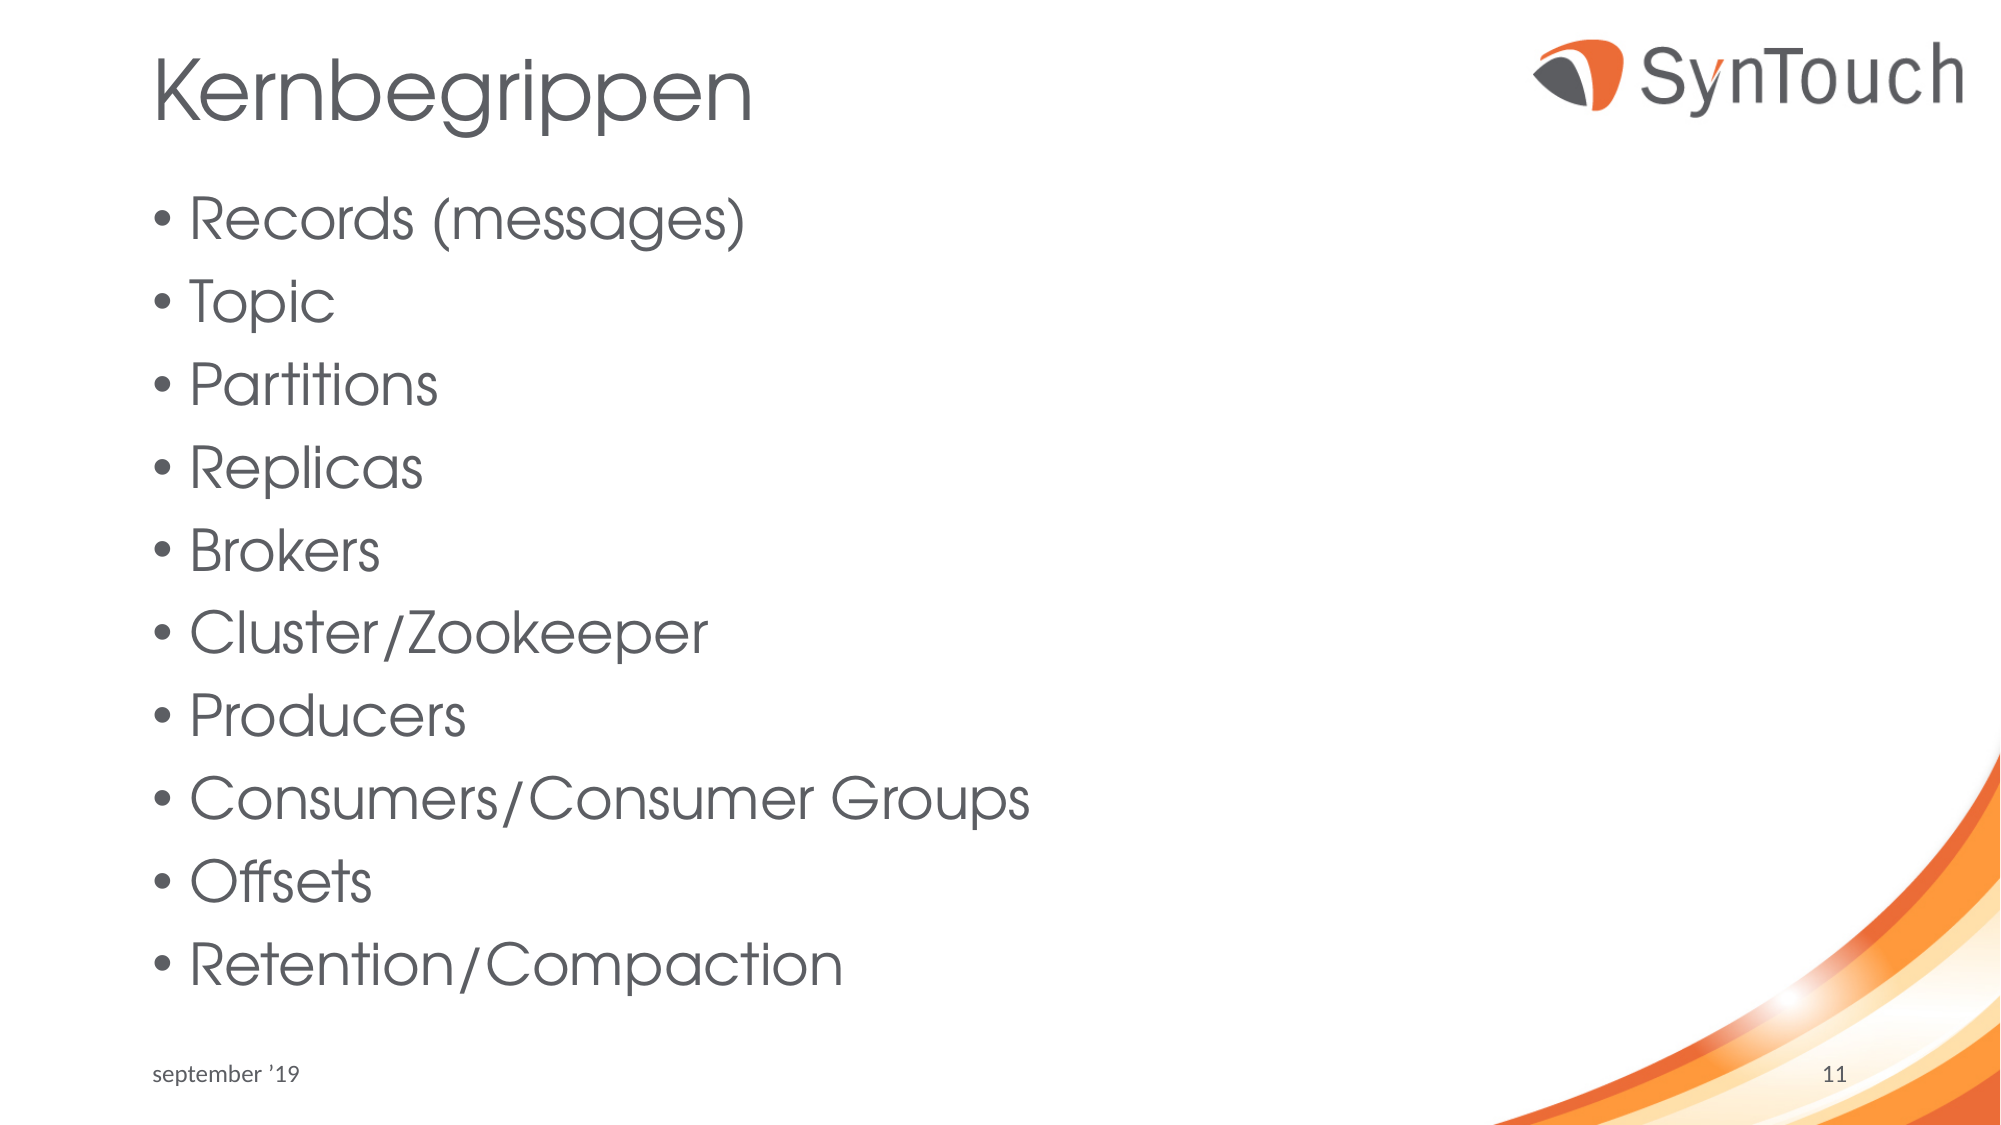

# Kernbegrippen
Records (messages)
Topic
Partitions
Replicas
Brokers
Cluster/Zookeeper
Producers
Consumers/Consumer Groups
Offsets
Retention/Compaction

september ’19
11